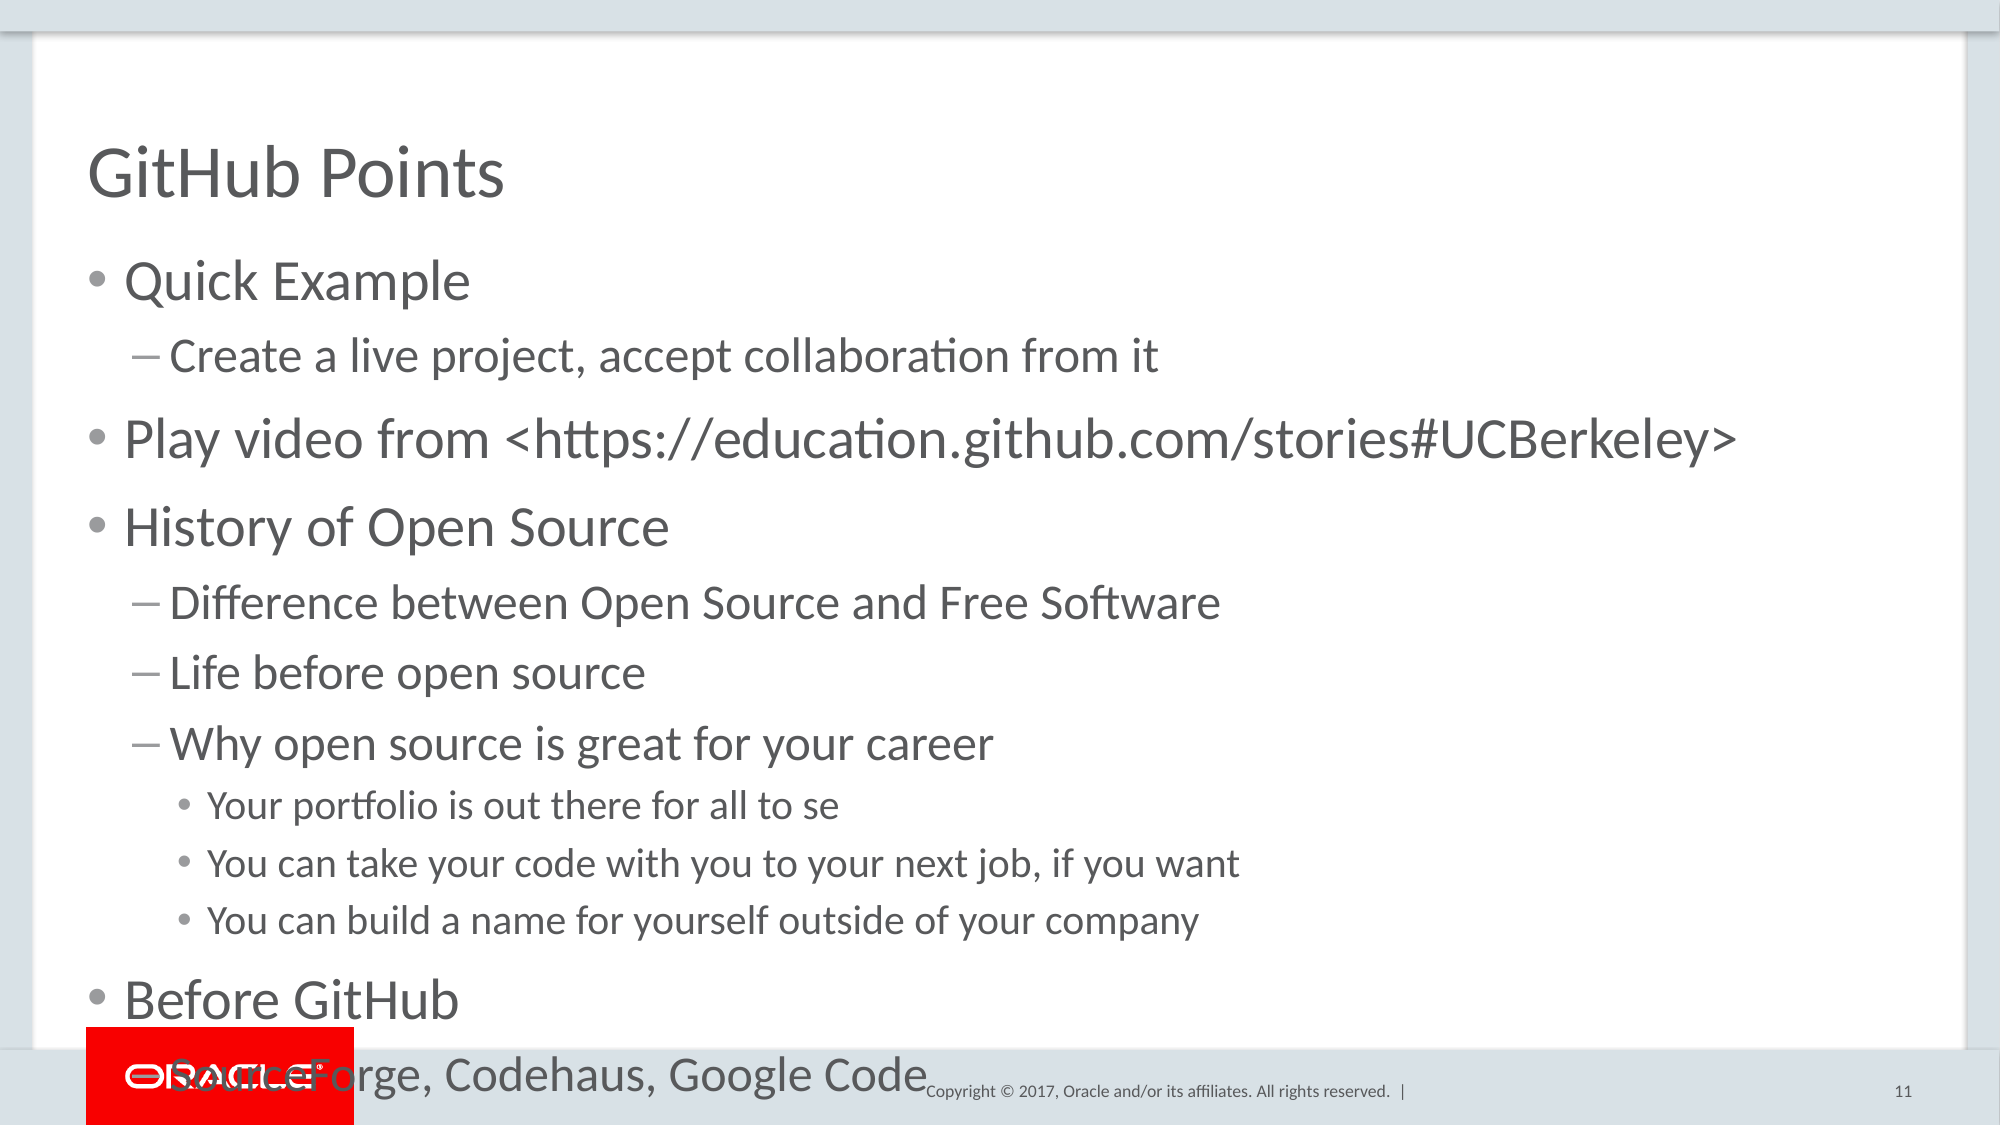

# GitHub Points
Quick Example
Create a live project, accept collaboration from it
Play video from <https://education.github.com/stories#UCBerkeley>
History of Open Source
Difference between Open Source and Free Software
Life before open source
Why open source is great for your career
Your portfolio is out there for all to se
You can take your code with you to your next job, if you want
You can build a name for yourself outside of your company
Before GitHub
SourceForge, Codehaus, Google Code
After GitHub: coins the term ”social coding”
GitLab and BitBucket are still players
11